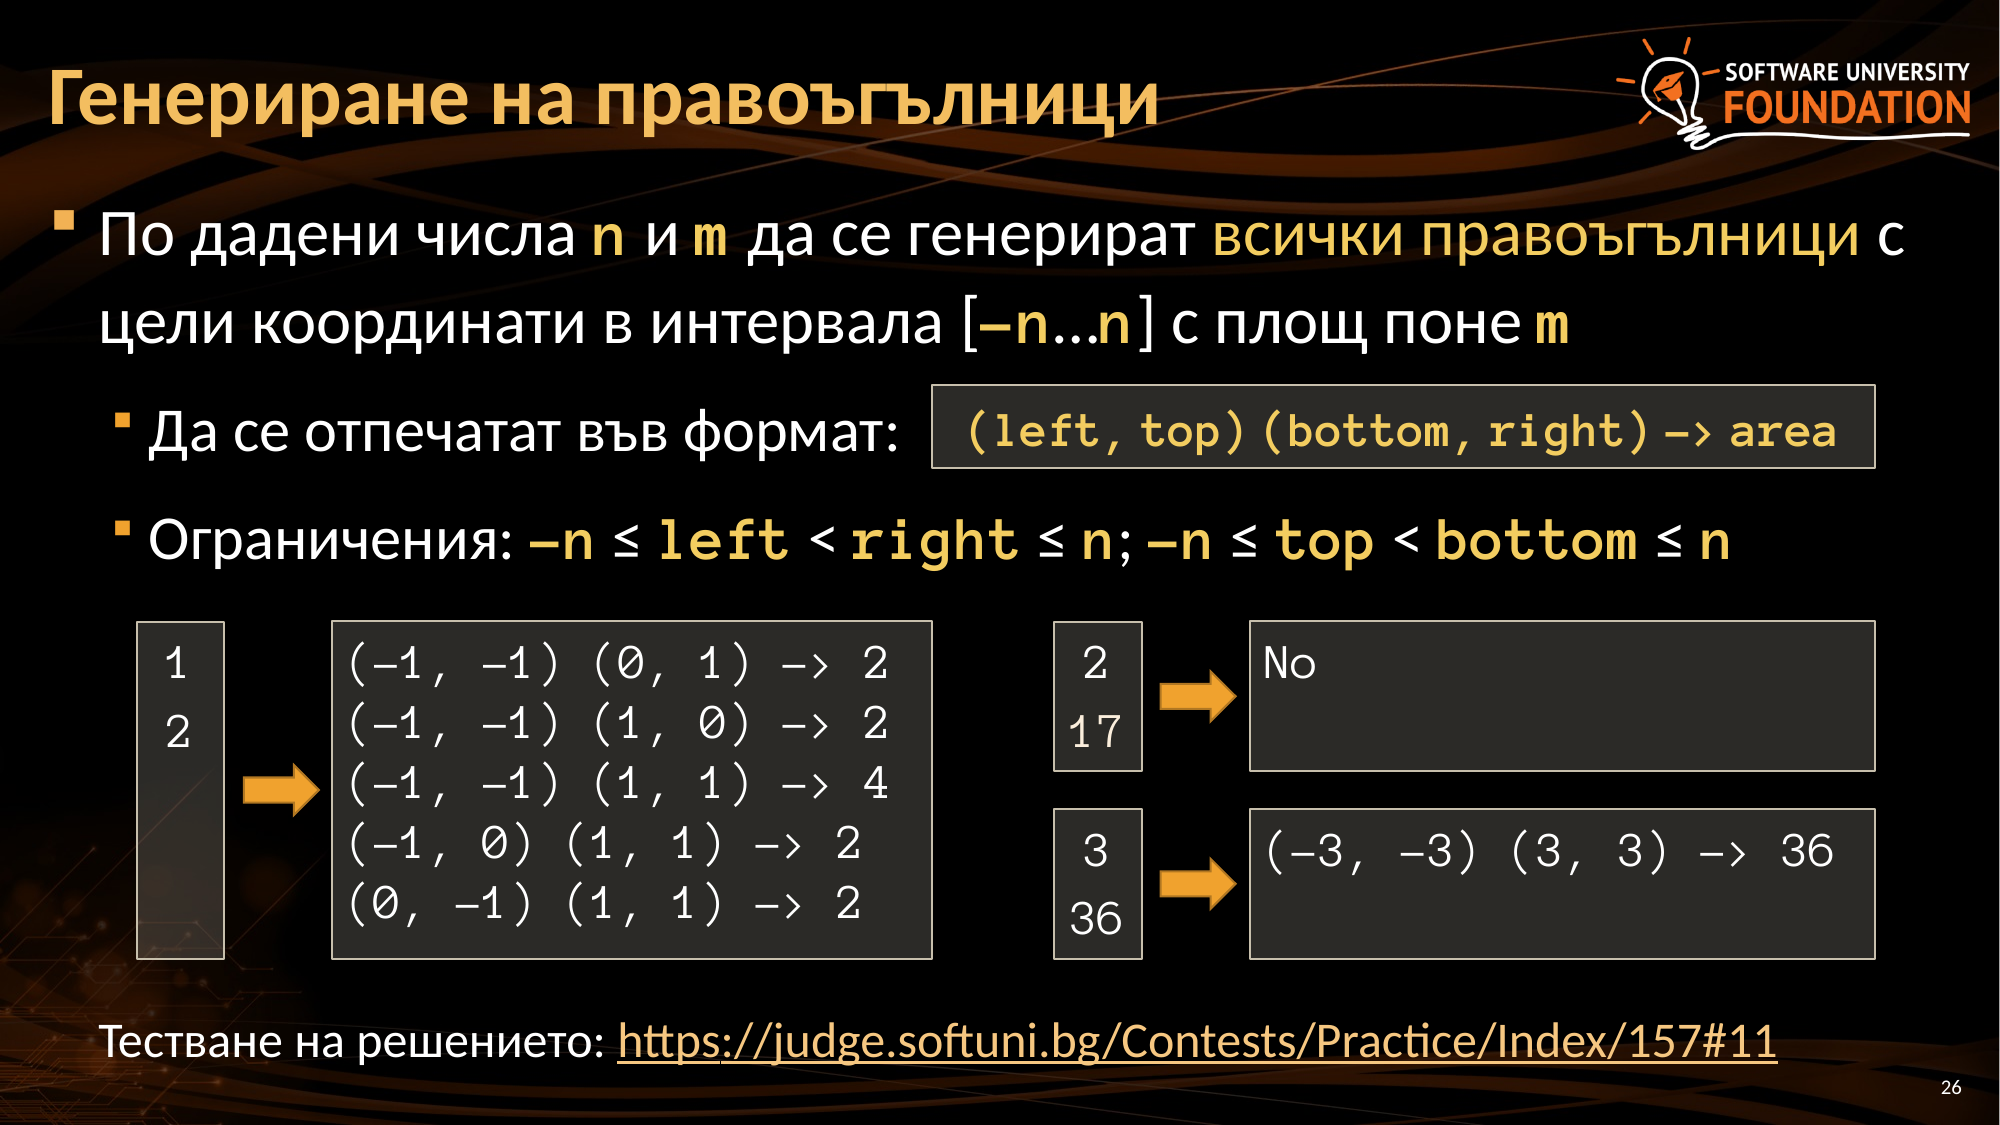

# Генериране на правоъгълници
По дадени числа n и m да се генерират всички правоъгълници с цели координати в интервала [-n…n] с площ поне m
Да се отпечатат във формат:
Ограничения: -n ≤ left < right ≤ n; -n ≤ top < bottom ≤ n
(left, top) (bottom, right) -> area
(-1, -1) (0, 1) -> 2
(-1, -1) (1, 0) -> 2
(-1, -1) (1, 1) -> 4
(-1, 0) (1, 1) -> 2
(0, -1) (1, 1) -> 2
No
1
2
2
17

(-3, -3) (3, 3) -> 36
3
36

Тестване на решението: https://judge.softuni.bg/Contests/Practice/Index/157#11
26